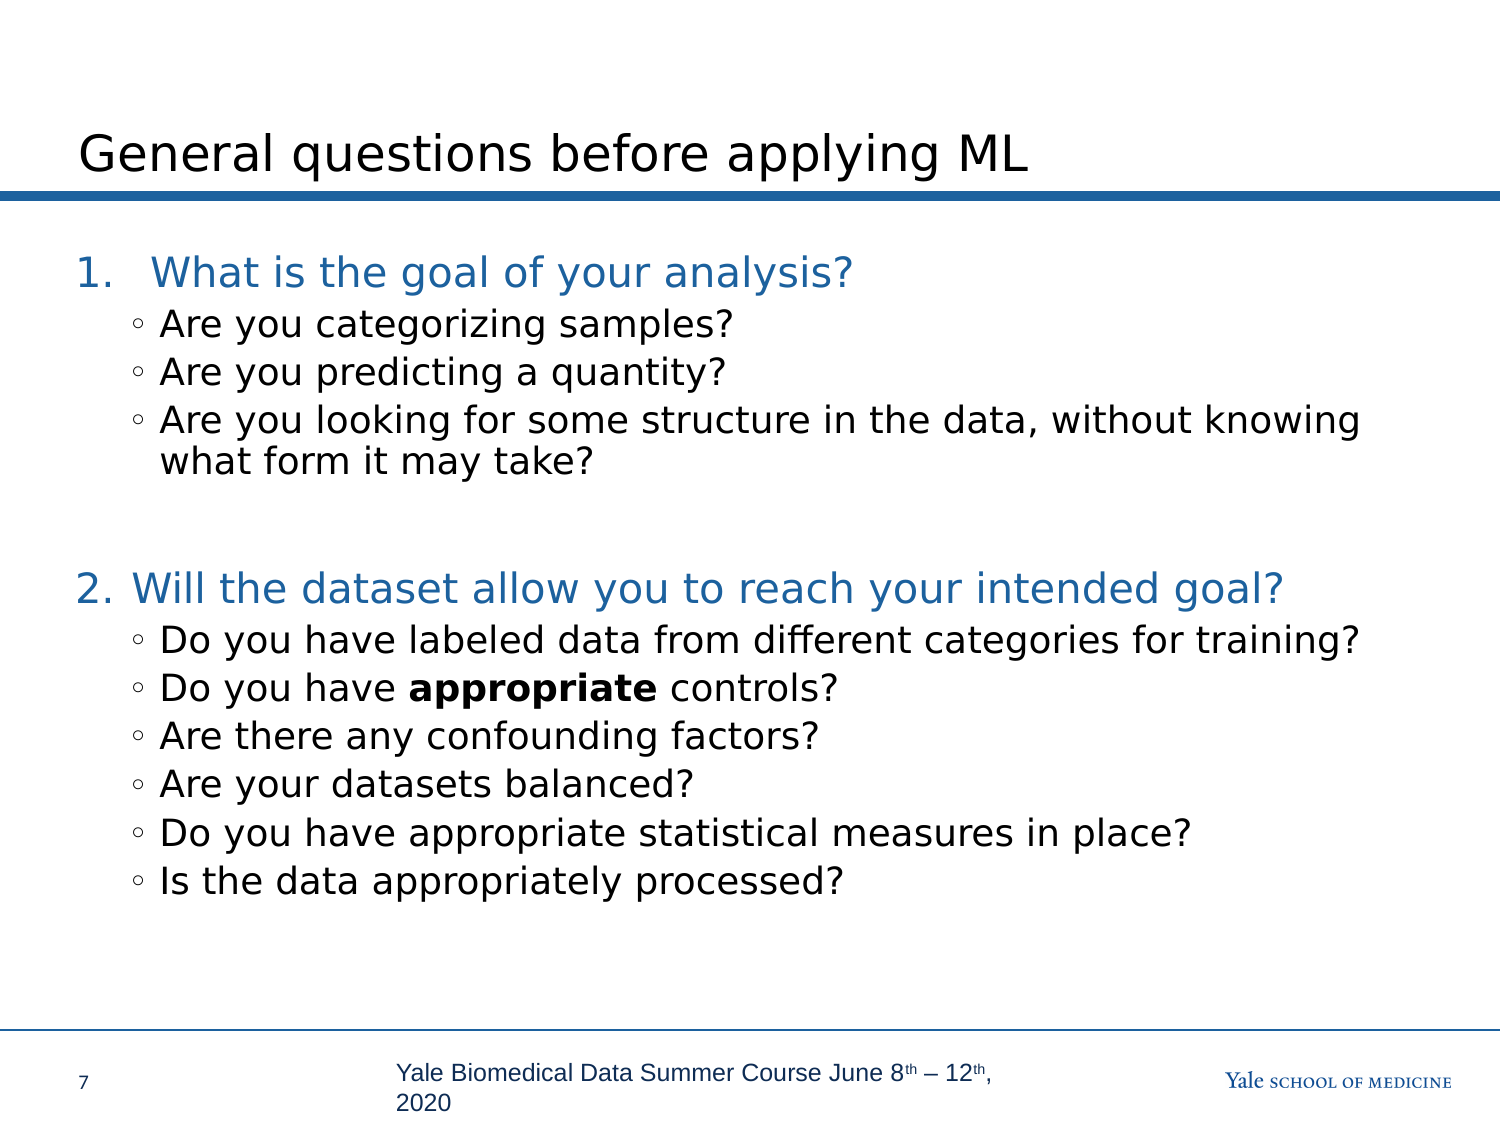

# General questions before applying ML
What is the goal of your analysis?
Are you categorizing samples?
Are you predicting a quantity?
Are you looking for some structure in the data, without knowing what form it may take?

Will the dataset allow you to reach your intended goal?
Do you have labeled data from different categories for training?
Do you have appropriate controls?
Are there any confounding factors?
Are your datasets balanced?
Do you have appropriate statistical measures in place?
Is the data appropriately processed?

Yale Biomedical Data Summer Course June 8th – 12th, 2020
7